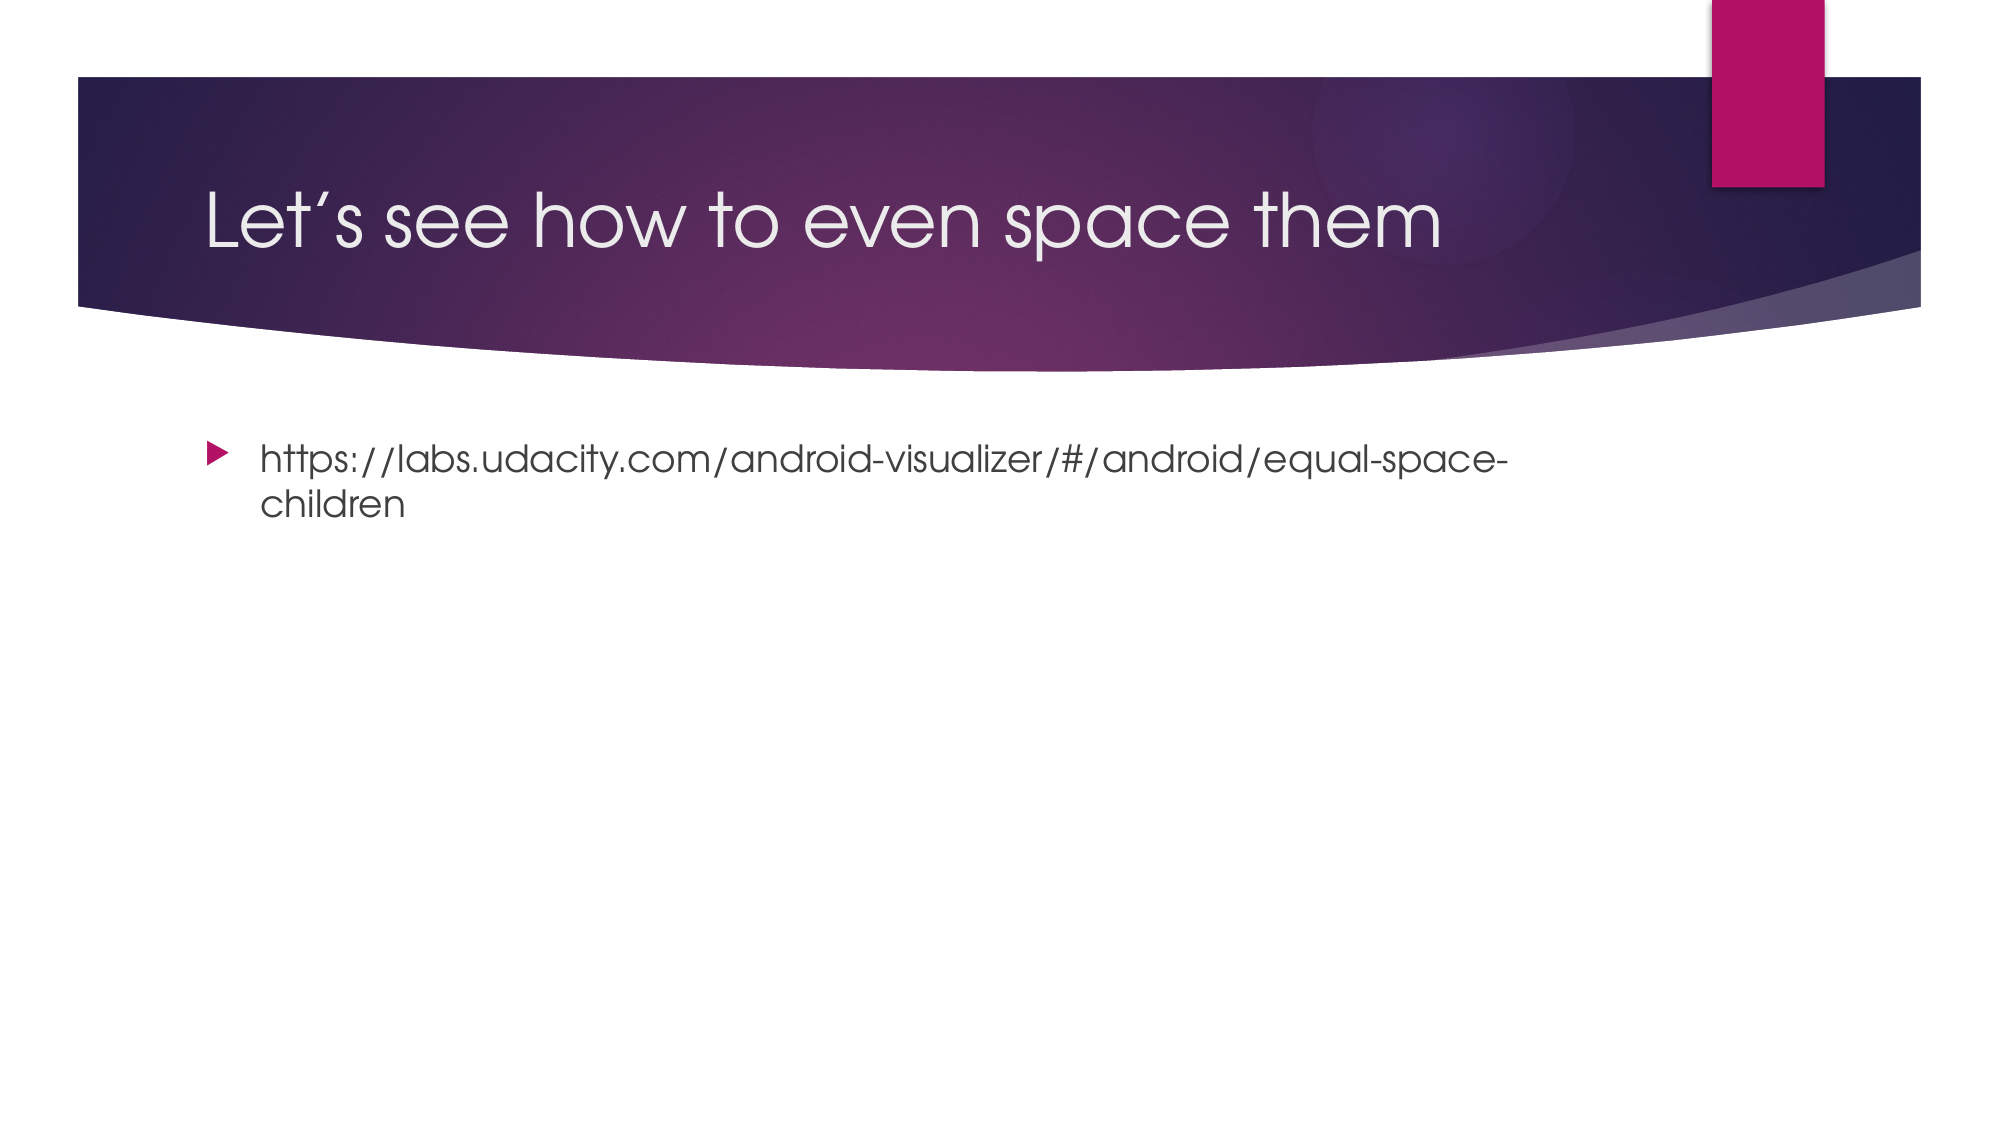

# Let’s see how to even space them
https://labs.udacity.com/android-visualizer/#/android/equal-space-children